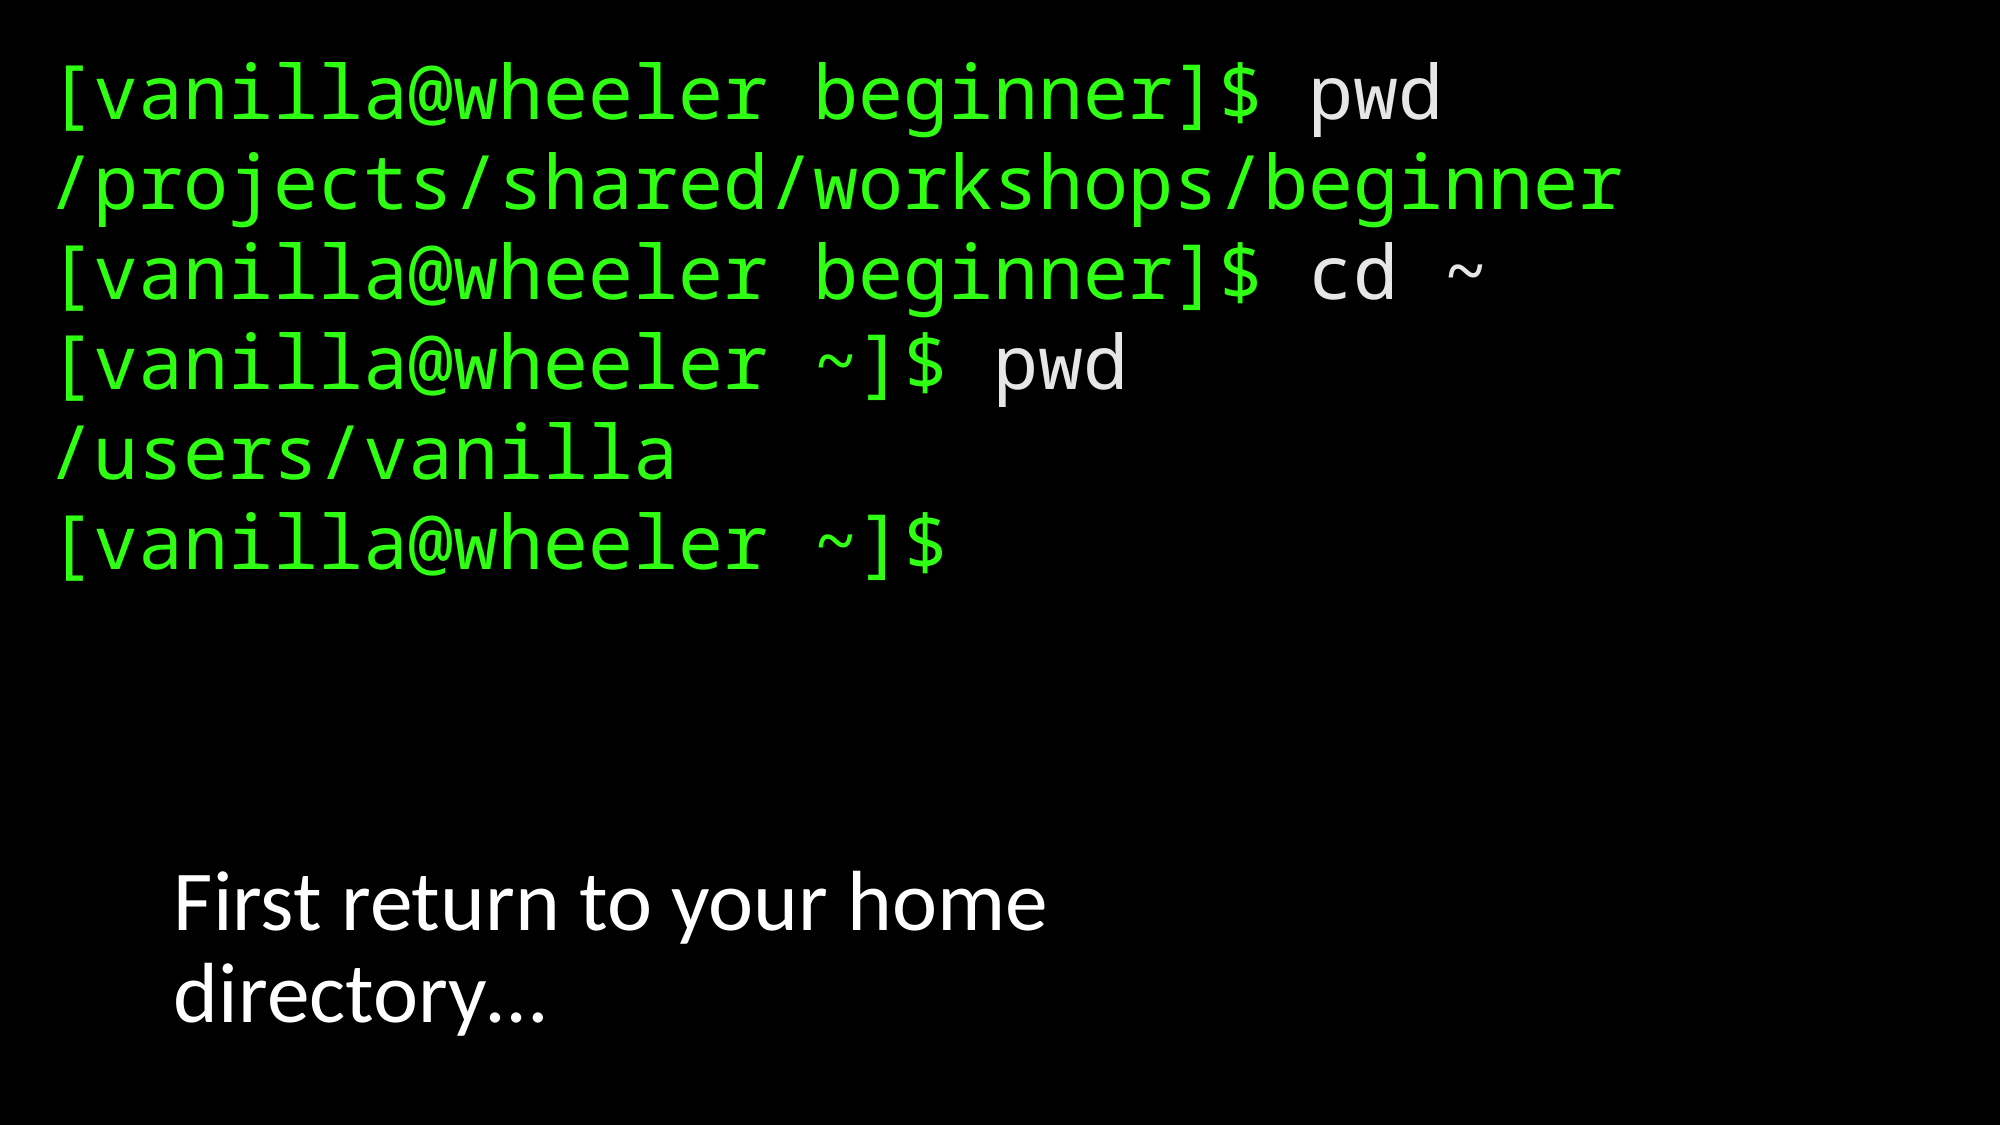

[vanilla@wheeler beginner]$ pwd
/projects/shared/workshops/beginner
[vanilla@wheeler beginner]$ cd ~
[vanilla@wheeler ~]$ pwd
/users/vanilla
[vanilla@wheeler ~]$
First return to your home directory…